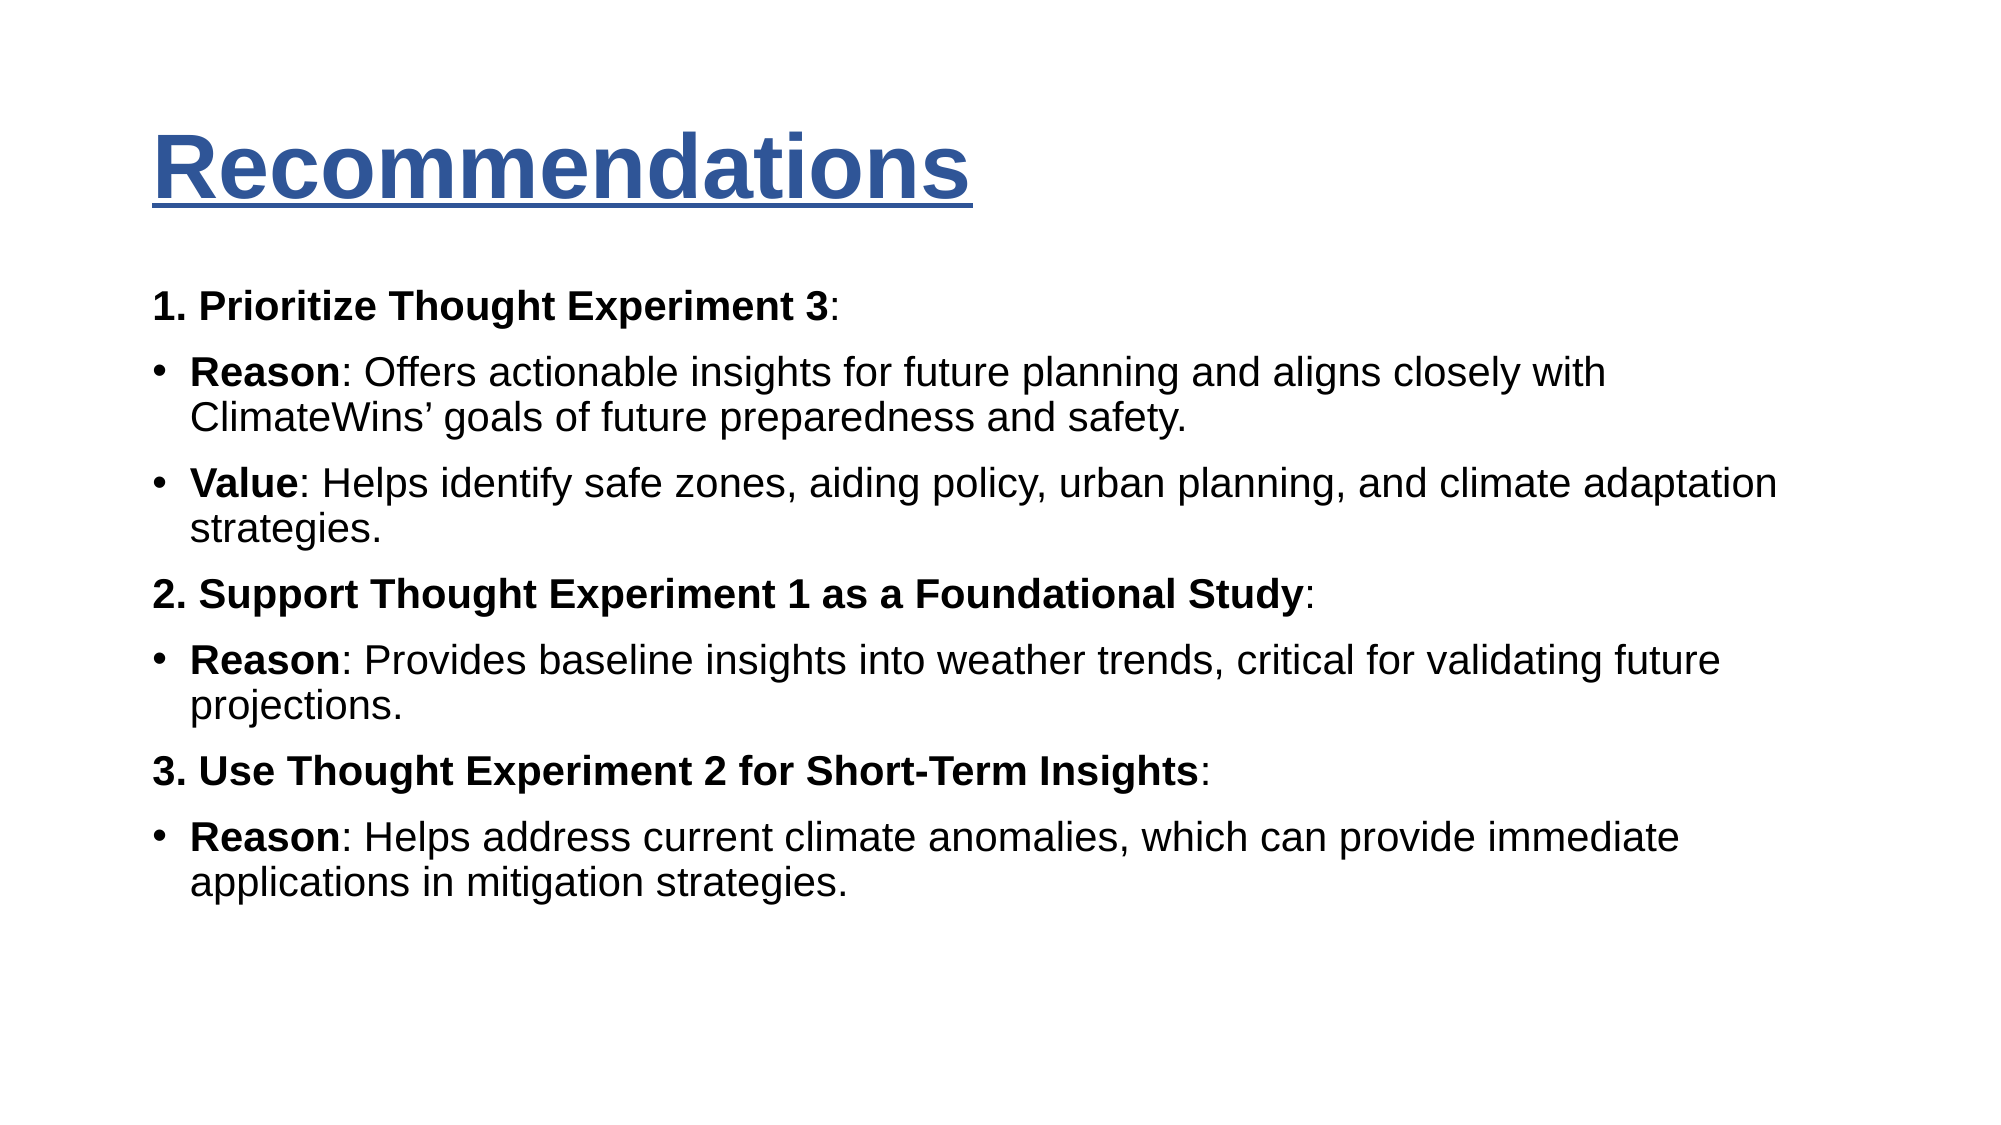

# Recommendations
1. Prioritize Thought Experiment 3:
Reason: Offers actionable insights for future planning and aligns closely with ClimateWins’ goals of future preparedness and safety.
Value: Helps identify safe zones, aiding policy, urban planning, and climate adaptation strategies.
2. Support Thought Experiment 1 as a Foundational Study:
Reason: Provides baseline insights into weather trends, critical for validating future projections.
3. Use Thought Experiment 2 for Short-Term Insights:
Reason: Helps address current climate anomalies, which can provide immediate applications in mitigation strategies.